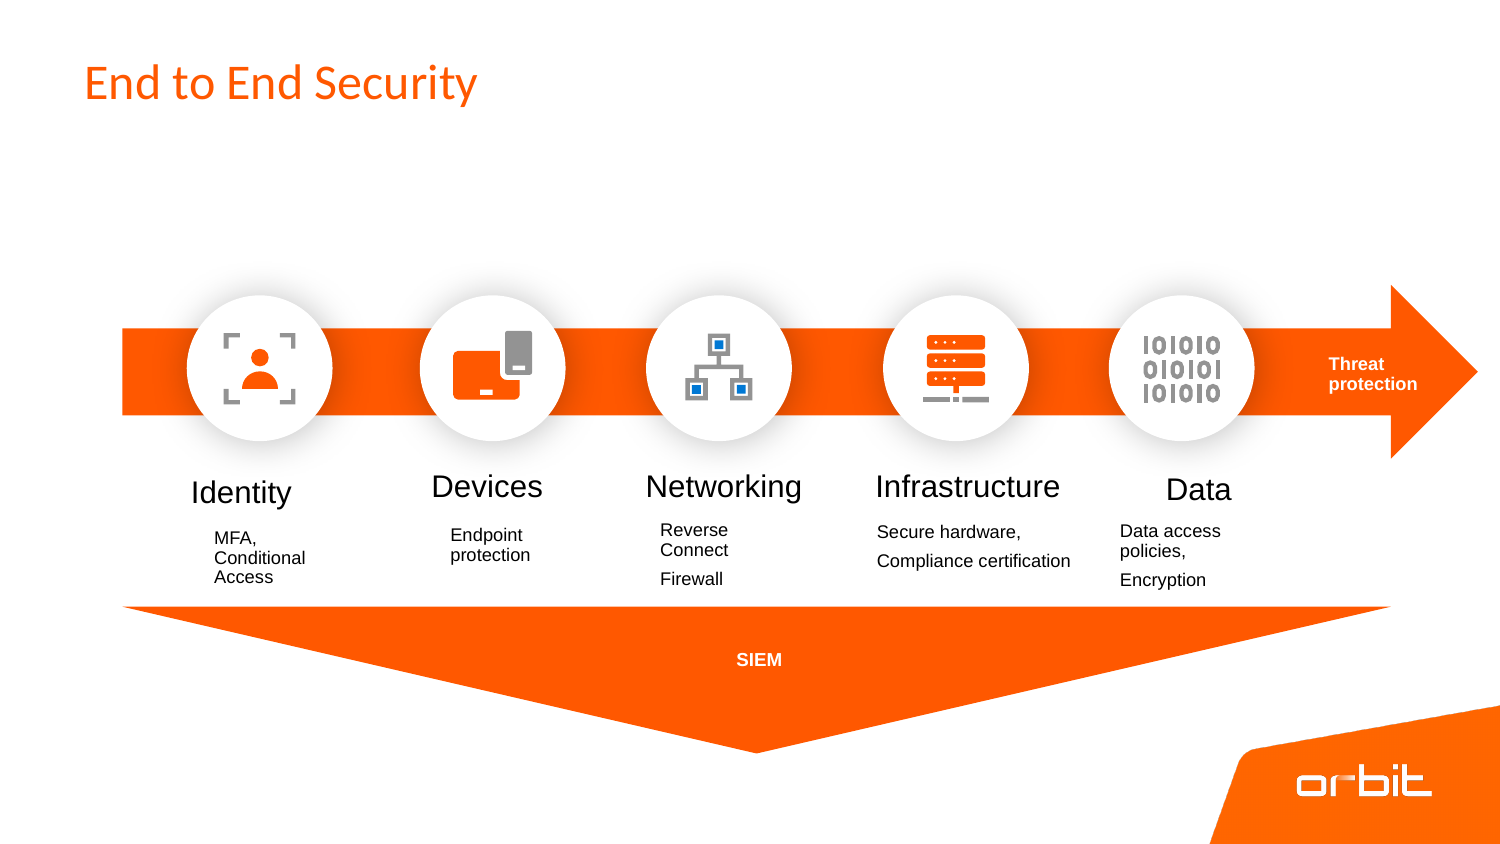

# End to End Security

Threat protection
Networking
Devices
Infrastructure
Data
Identity
Reverse Connect
Firewall
Data access policies,
Encryption
Secure hardware,
Compliance certification
Endpoint protection
MFA, Conditional Access

SIEM